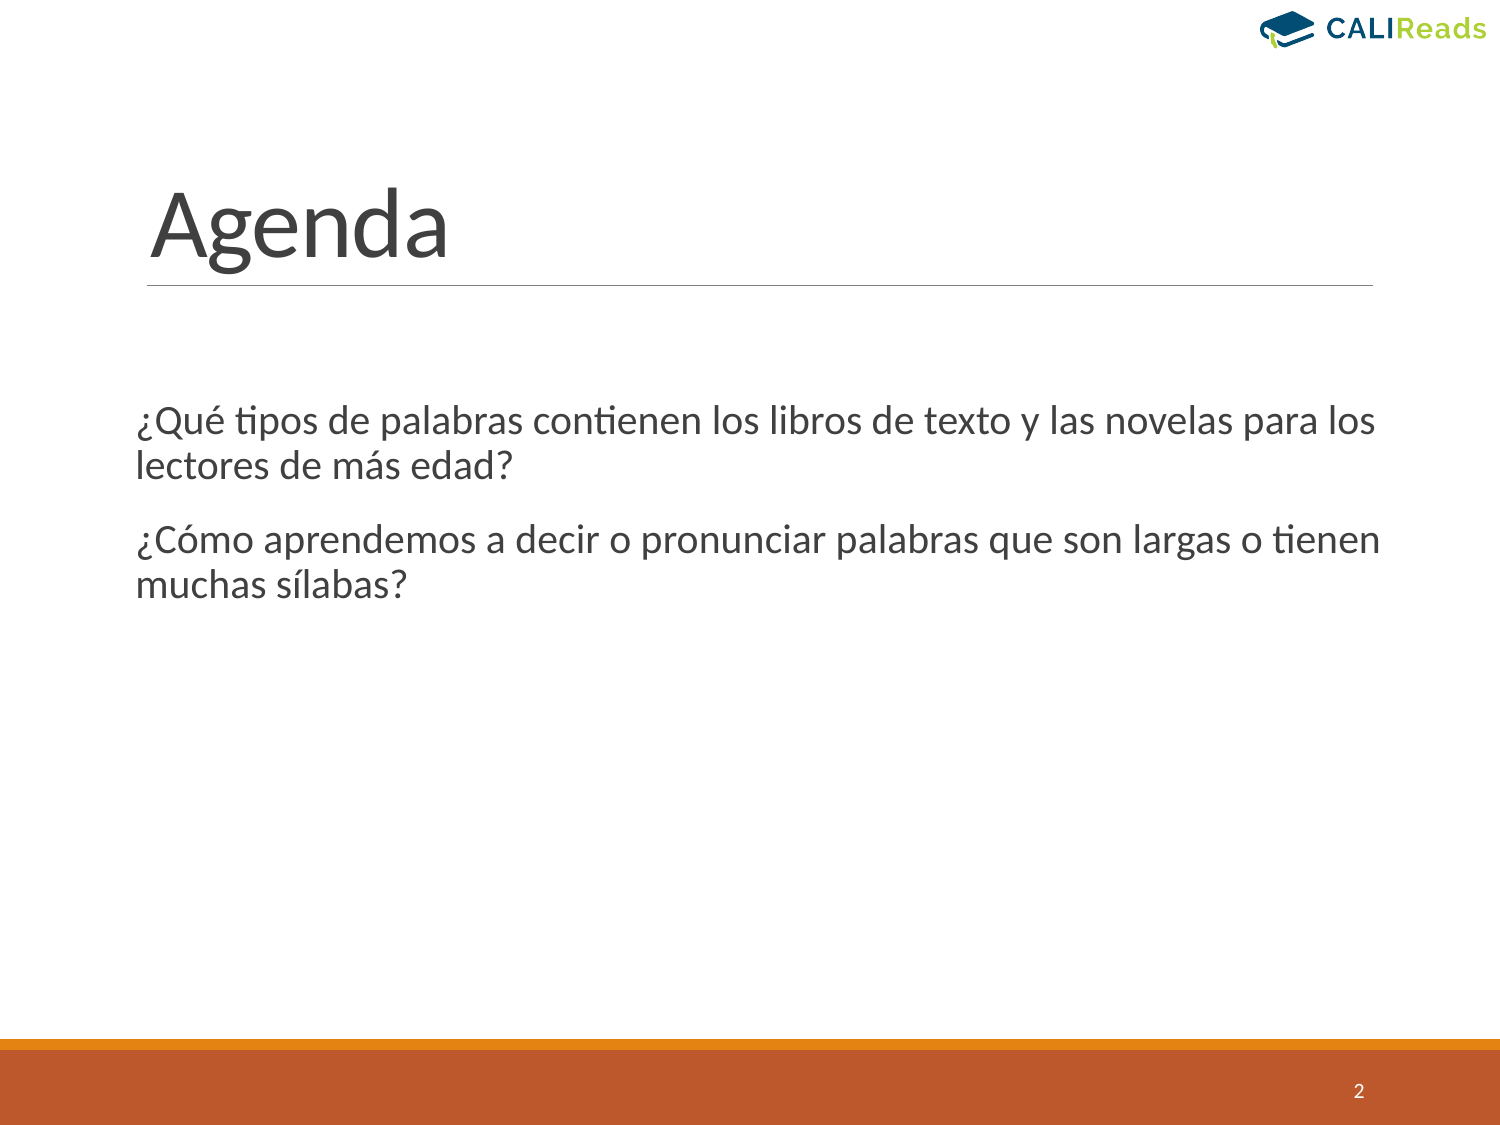

# Agenda
¿Qué tipos de palabras contienen los libros de texto y las novelas para los lectores de más edad?
¿Cómo aprendemos a decir o pronunciar palabras que son largas o tienen muchas sílabas?
2